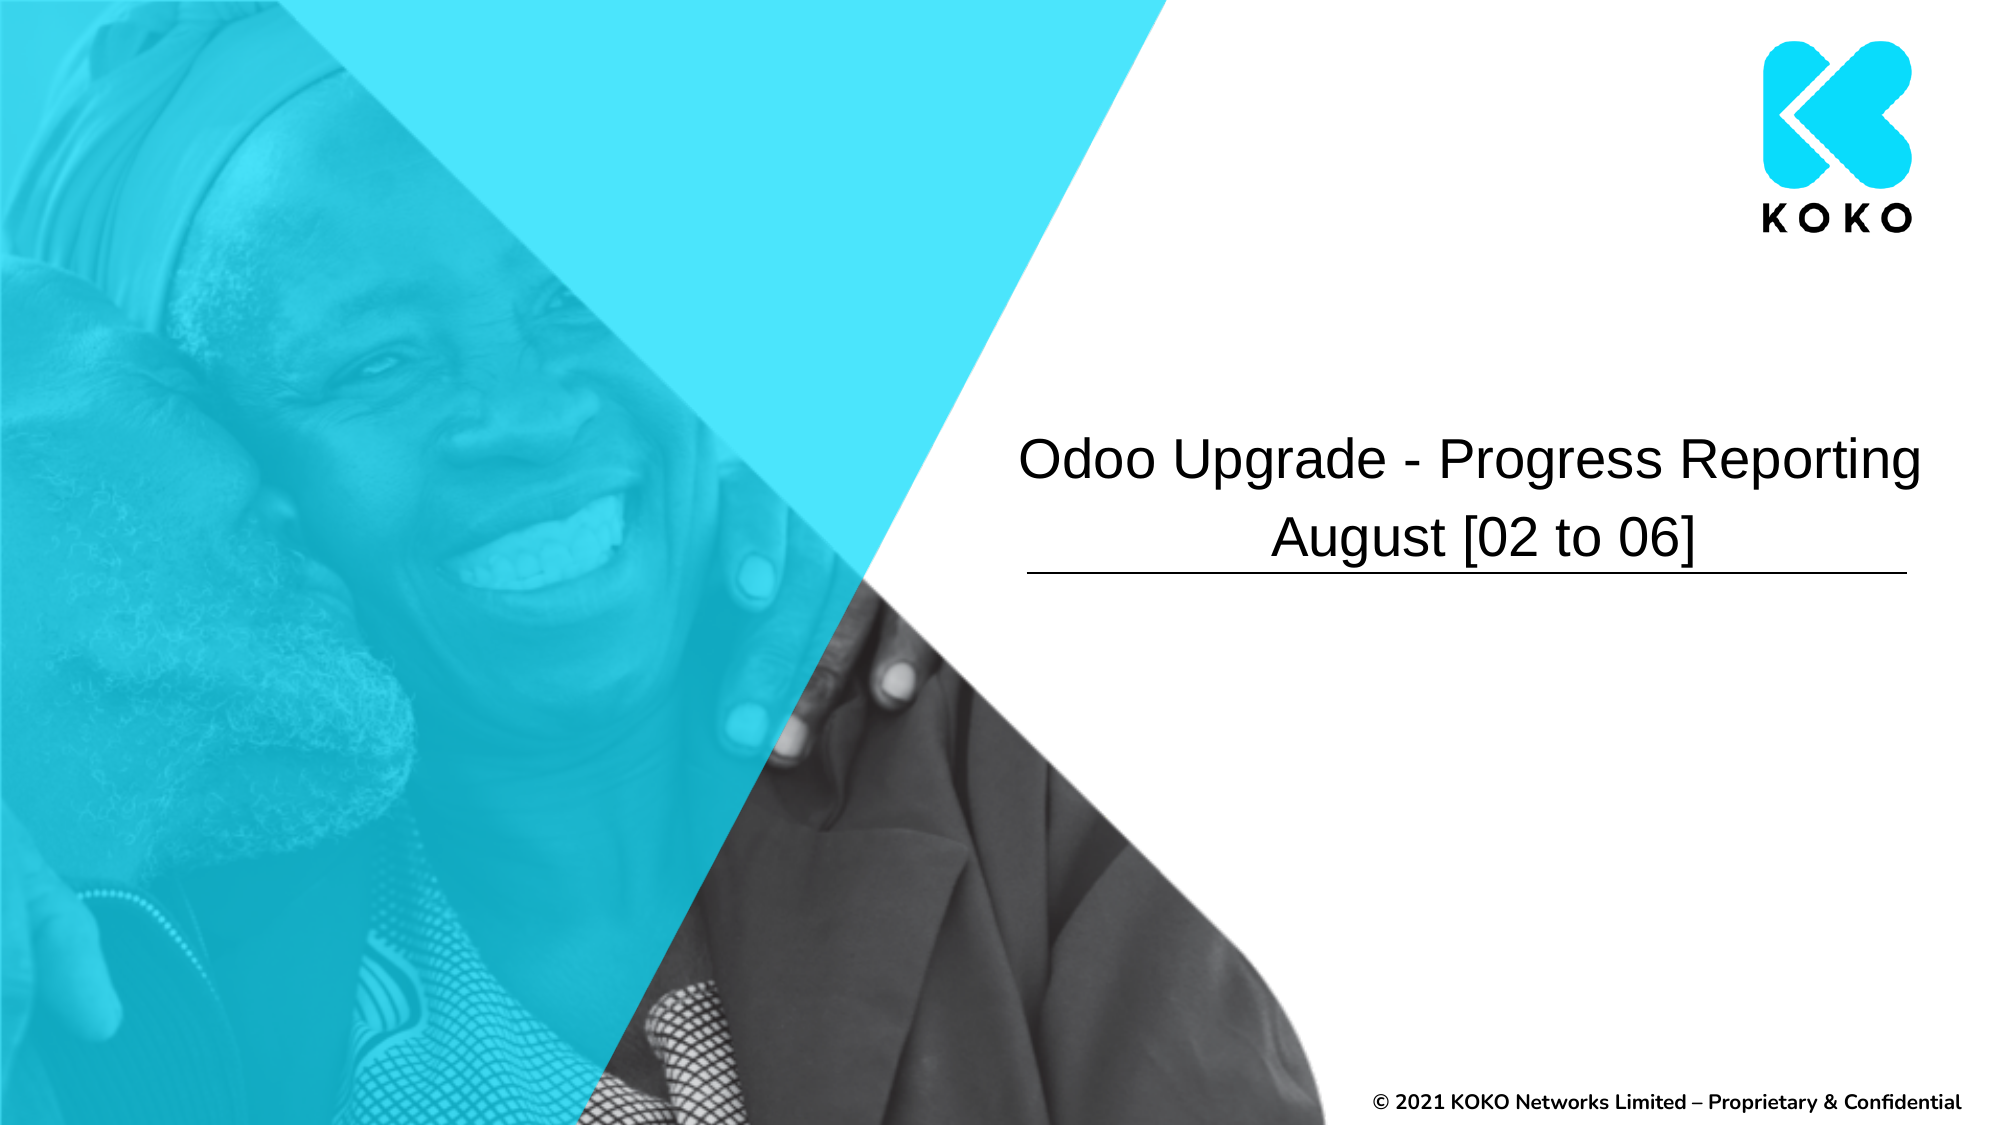

# Odoo Upgrade - Progress Reporting
                   August [02 to 06]